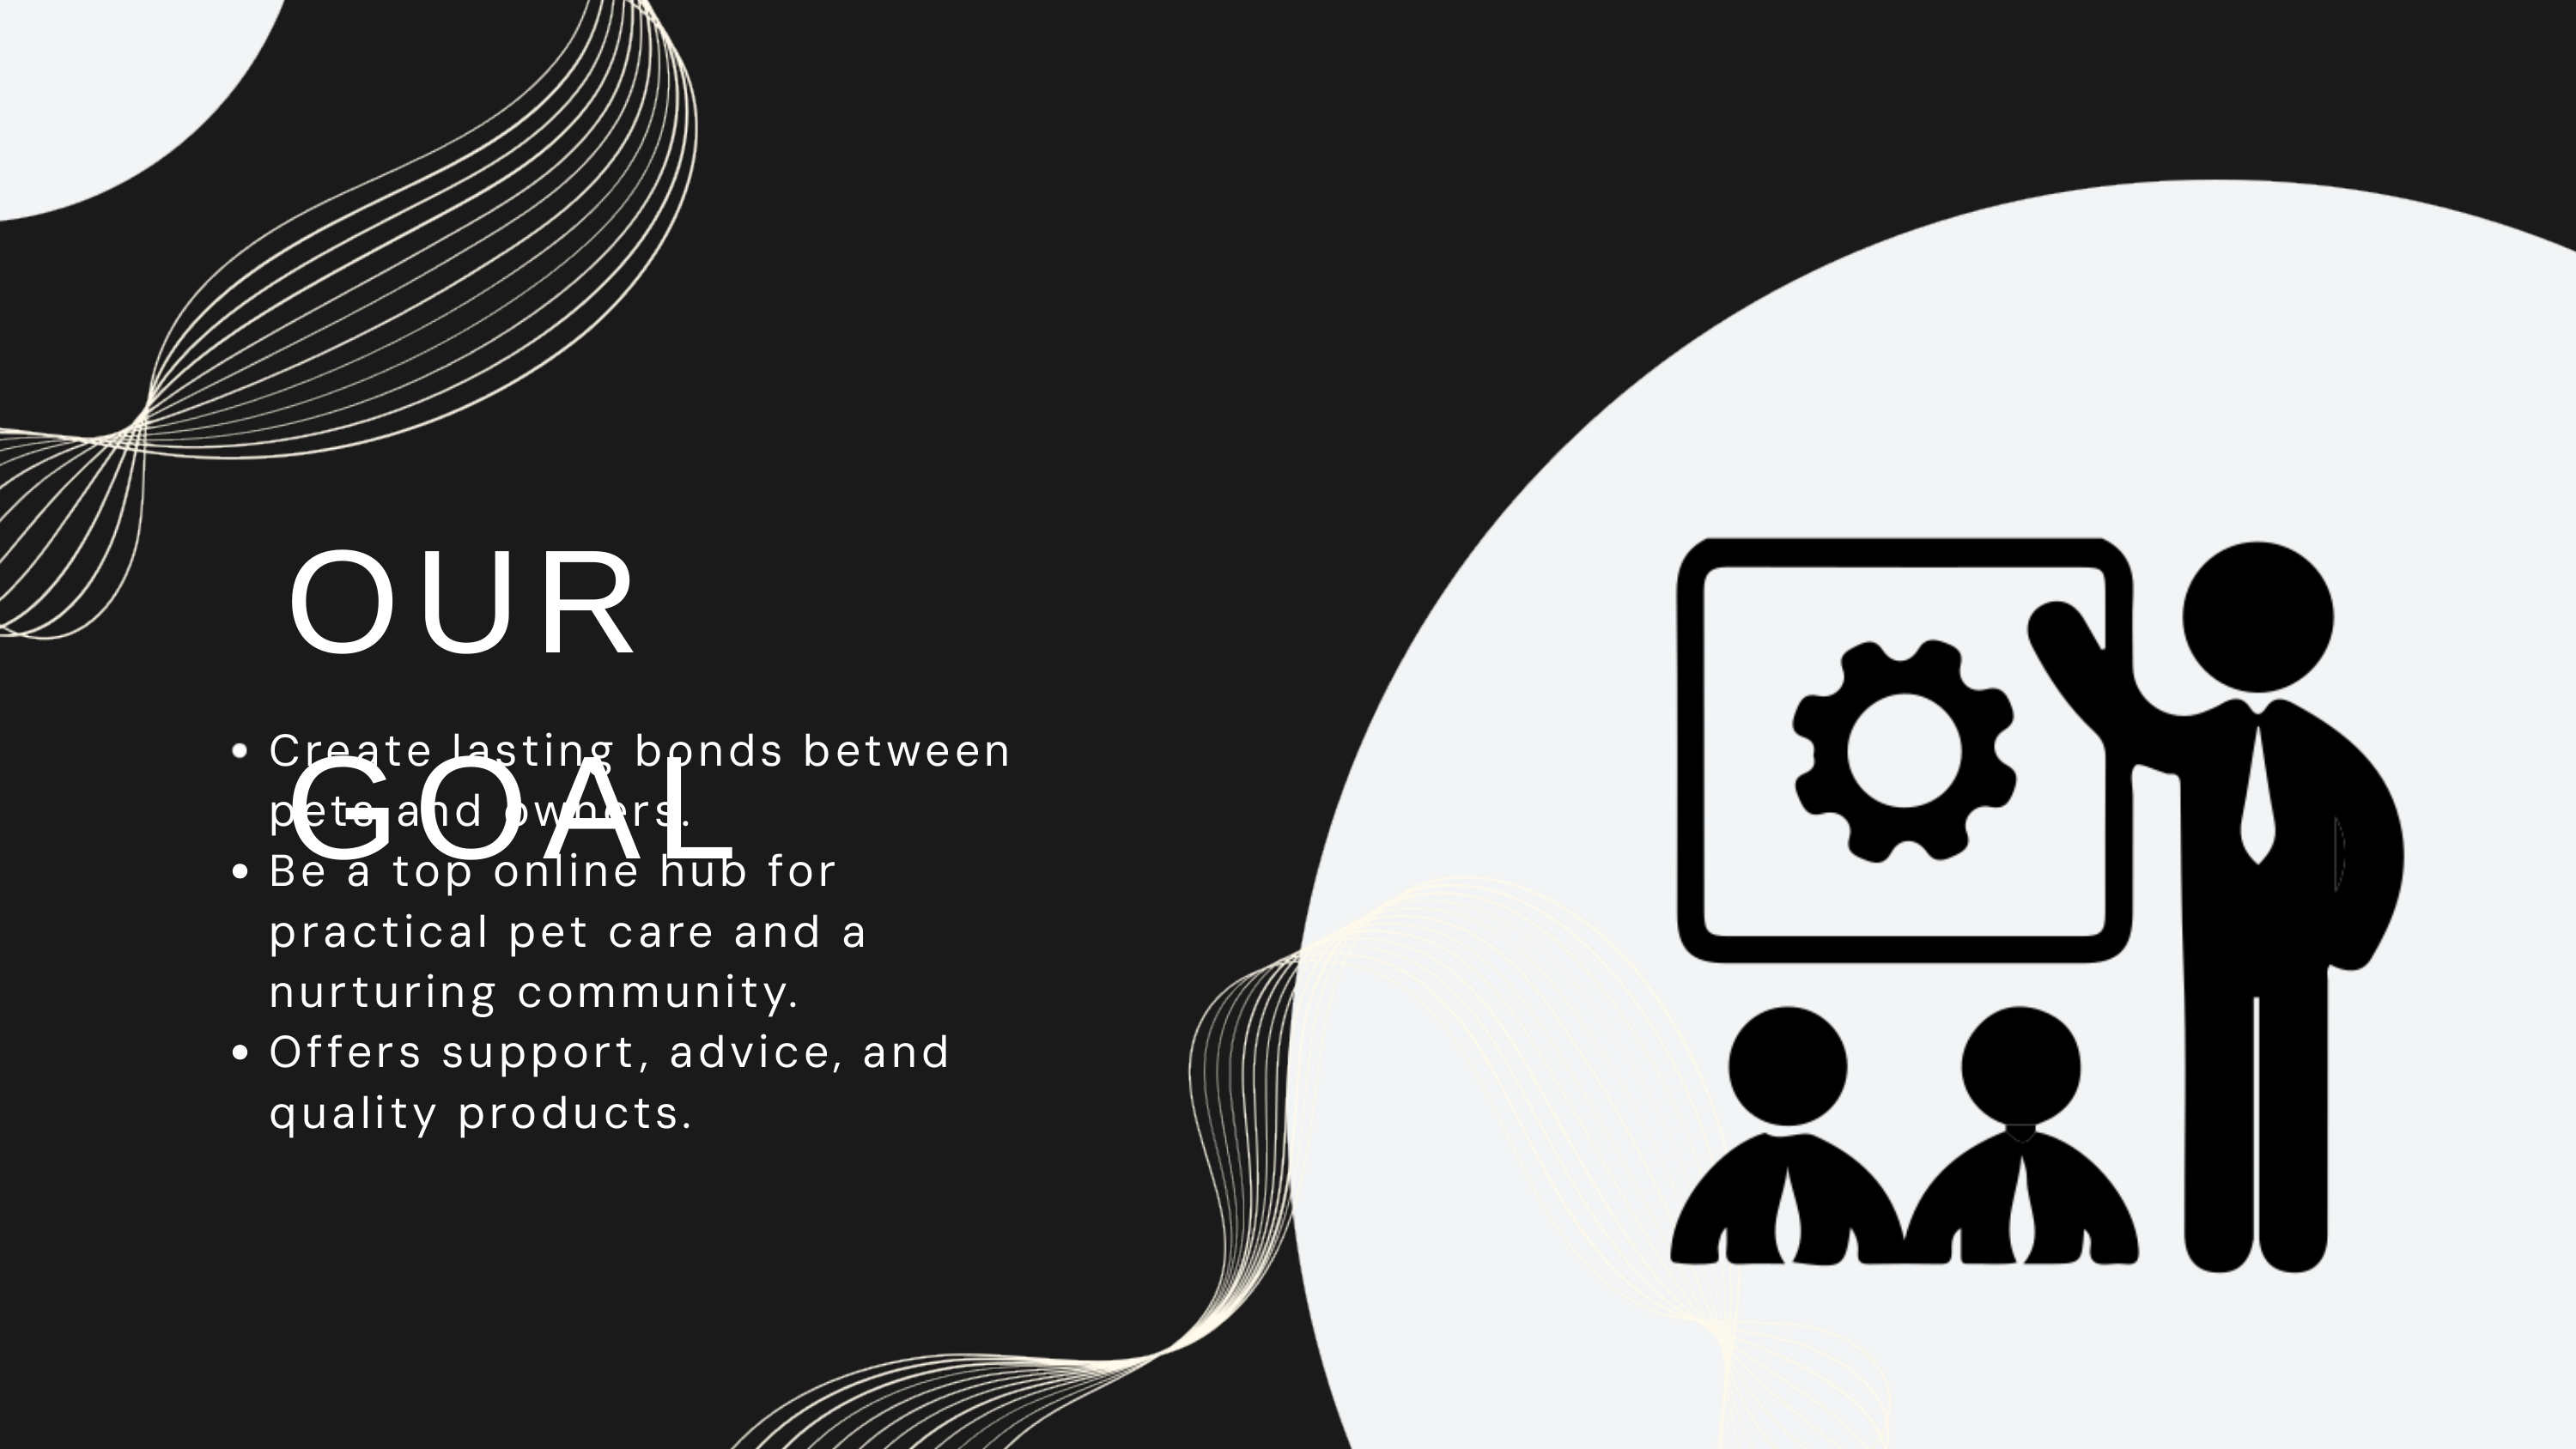

OUR GOAL
Create lasting bonds between pets and owners.
Be a top online hub for practical pet care and a nurturing community.
Offers support, advice, and quality products.